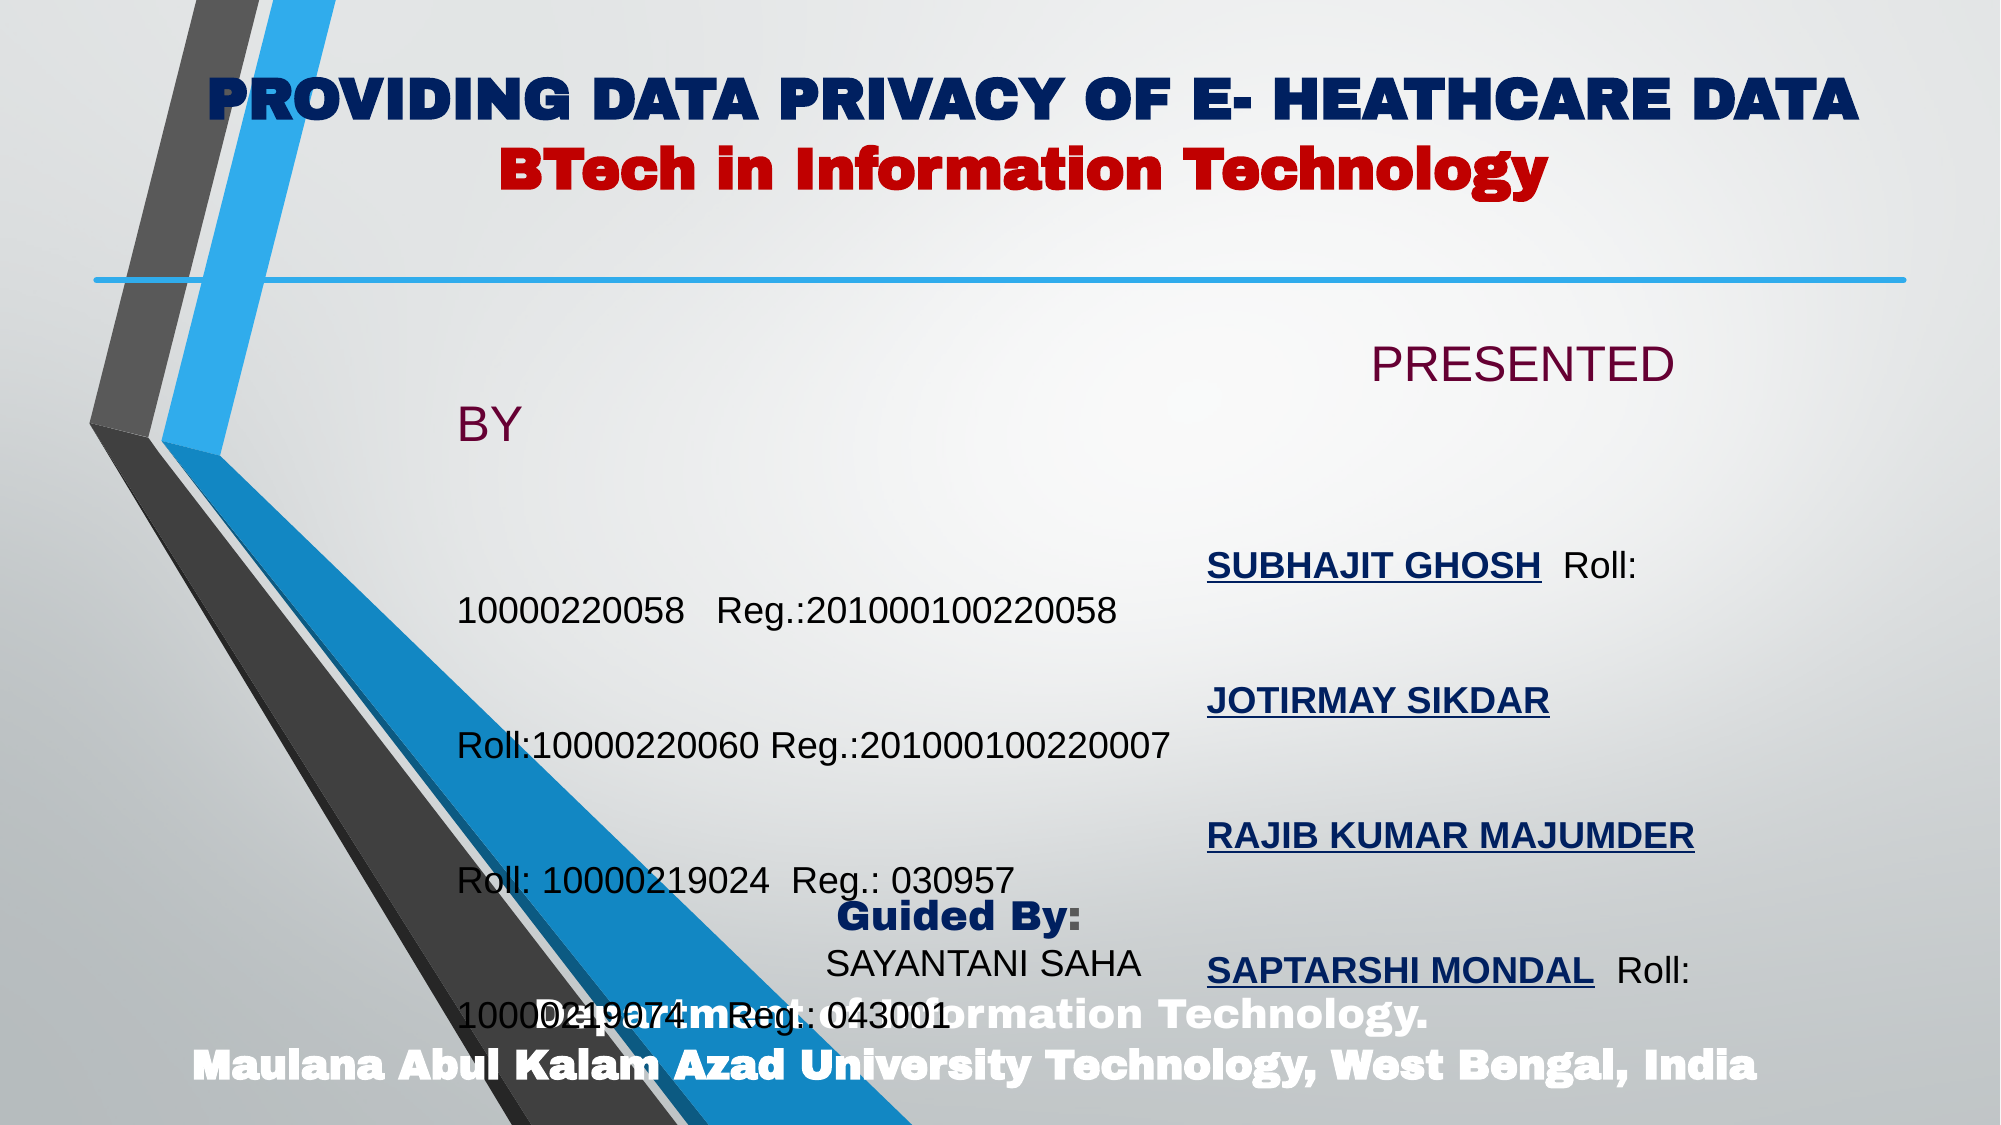

PROVIDING DATA PRIVACY OF E- HEATHCARE DATA
BTech in Information Technology
                                                  		 PRESENTED BY

					SUBHAJIT GHOSH  Roll: 10000220058   Reg.:201000100220058

					JOTIRMAY SIKDAR  Roll:10000220060 Reg.:201000100220007

					RAJIB KUMAR MAJUMDER  Roll: 10000219024  Reg.: 030957

					SAPTARSHI MONDAL  Roll: 10000219074    Reg.: 043001

       Guided By:
      SAYANTANI SAHA
Department of Information Technology.
Maulana Abul Kalam Azad University Technology, West Bengal, India